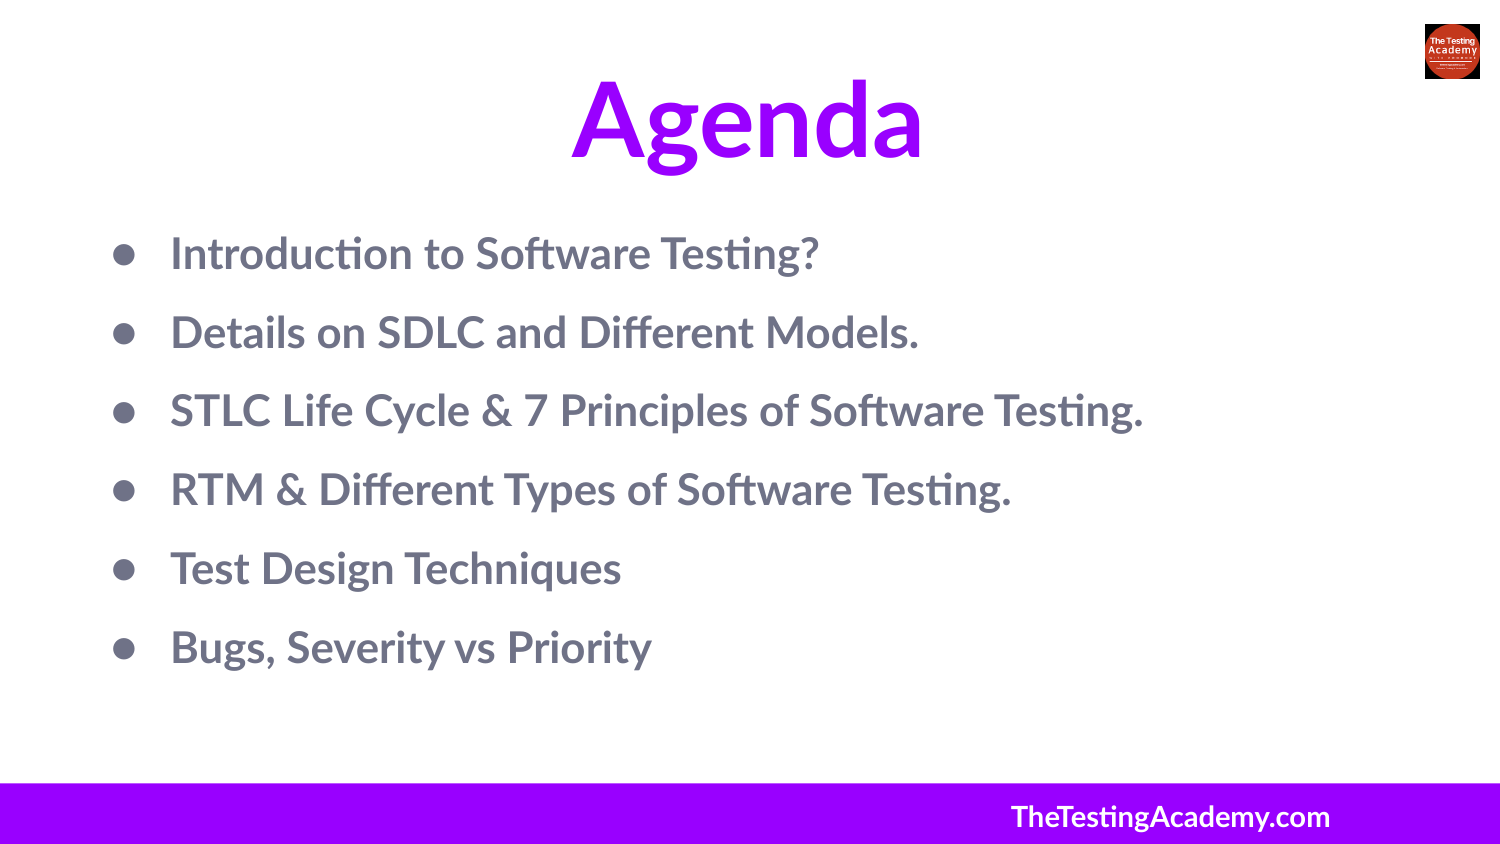

# Agenda
Introduction to Software Testing?
Details on SDLC and Different Models.
STLC Life Cycle & 7 Principles of Software Testing.
RTM & Different Types of Software Testing.
Test Design Techniques
Bugs, Severity vs Priority